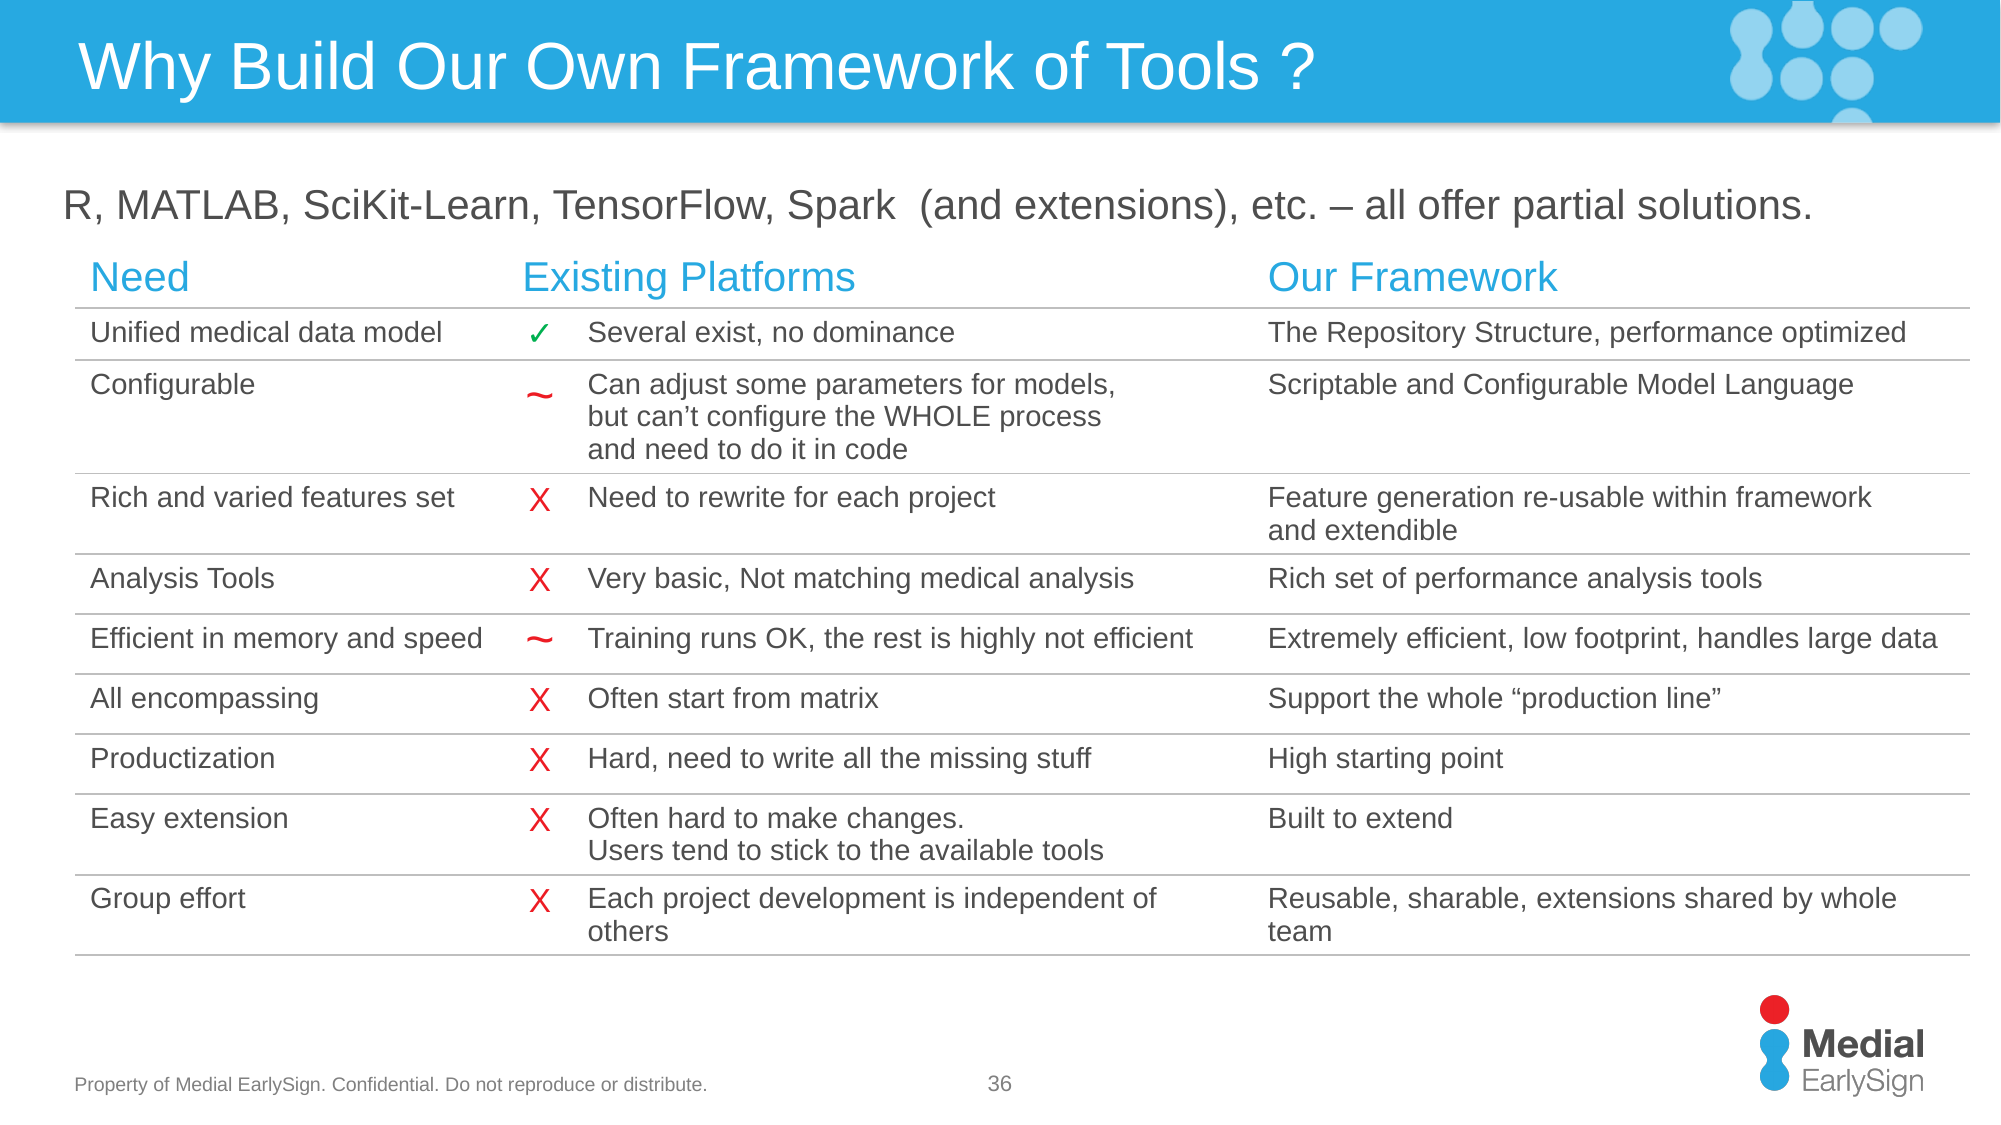

# Why Build Our Own Framework of Tools ?
R, MATLAB, SciKit-Learn, TensorFlow, Spark  (and extensions), etc. – all offer partial solutions.
| Need | Existing Platforms | Existing Platforms | Our Framework |
| --- | --- | --- | --- |
| Unified medical data model | ✓ | Several exist, no dominance | The Repository Structure, performance optimized |
| Configurable | ~ | Can adjust some parameters for models, but can’t configure the WHOLE process and need to do it in code | Scriptable and Configurable Model Language |
| Rich and varied features set | X | Need to rewrite for each project | Feature generation re-usable within framework and extendible |
| Analysis Tools | X | Very basic, Not matching medical analysis | Rich set of performance analysis tools |
| Efficient in memory and speed | ~ | Training runs OK, the rest is highly not efficient | Extremely efficient, low footprint, handles large data |
| All encompassing | X | Often start from matrix | Support the whole “production line” |
| Productization | X | Hard, need to write all the missing stuff | High starting point |
| Easy extension | X | Often hard to make changes. Users tend to stick to the available tools | Built to extend |
| Group effort | X | Each project development is independent of others | Reusable, sharable, extensions shared by whole team |